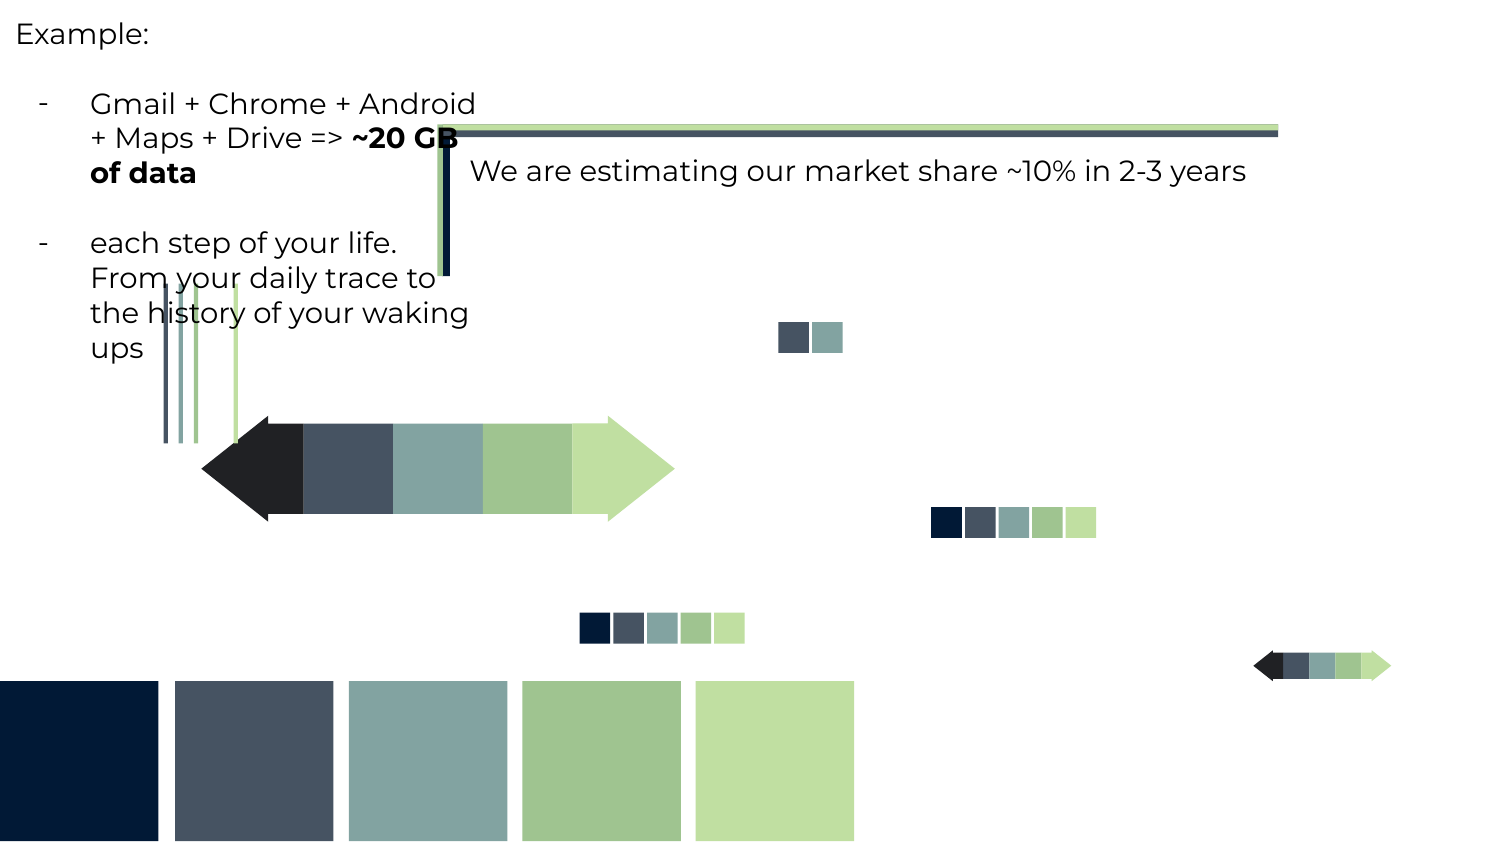

Example:

Gmail + Chrome + Android + Maps + Drive => ~20 GB of data

each step of your life. From your daily trace to the history of your waking ups

We are estimating our market share ~10% in 2-3 years